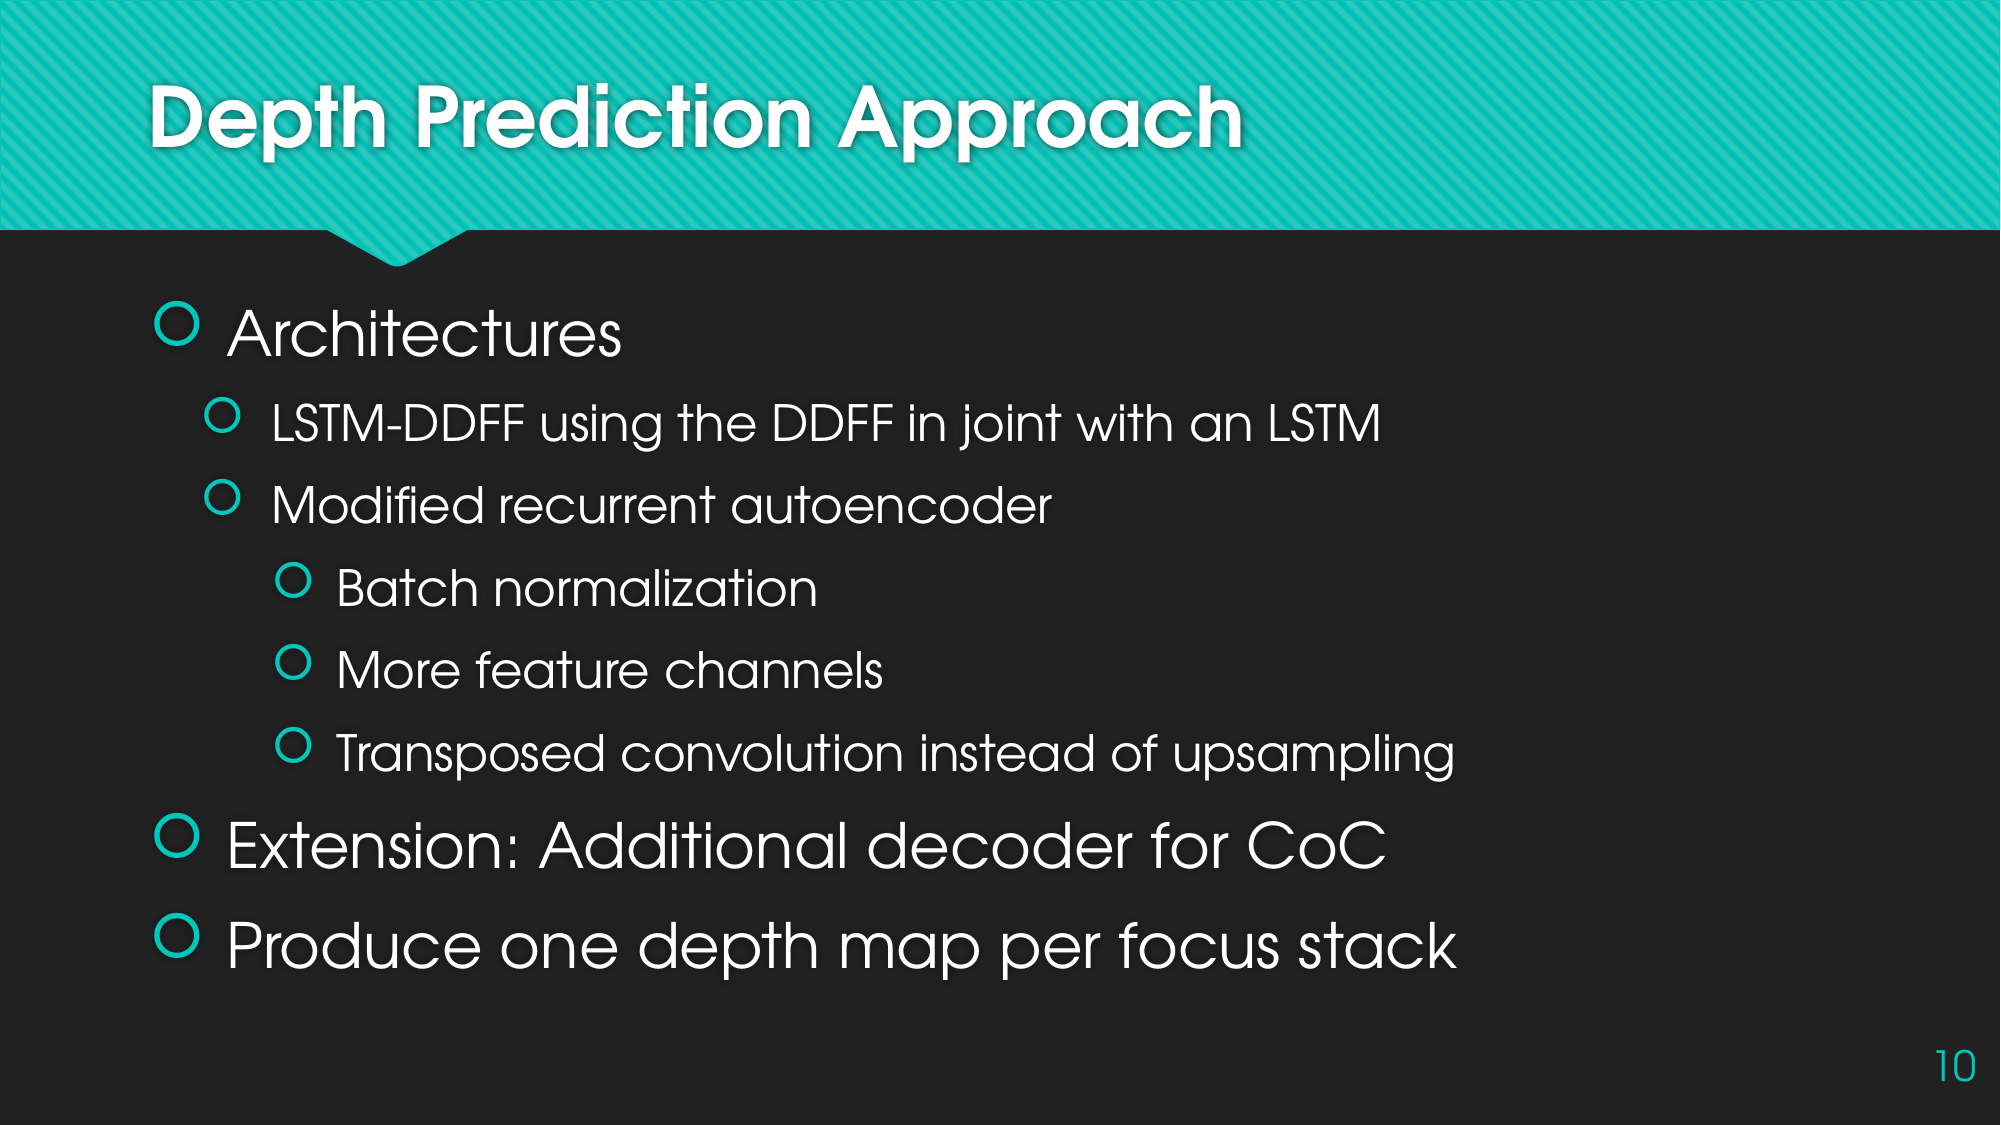

# Depth Prediction Approach
Architectures
LSTM-DDFF using the DDFF in joint with an LSTM
Modified recurrent autoencoder
Batch normalization
More feature channels
Transposed convolution instead of upsampling
Extension: Additional decoder for CoC
Produce one depth map per focus stack
10